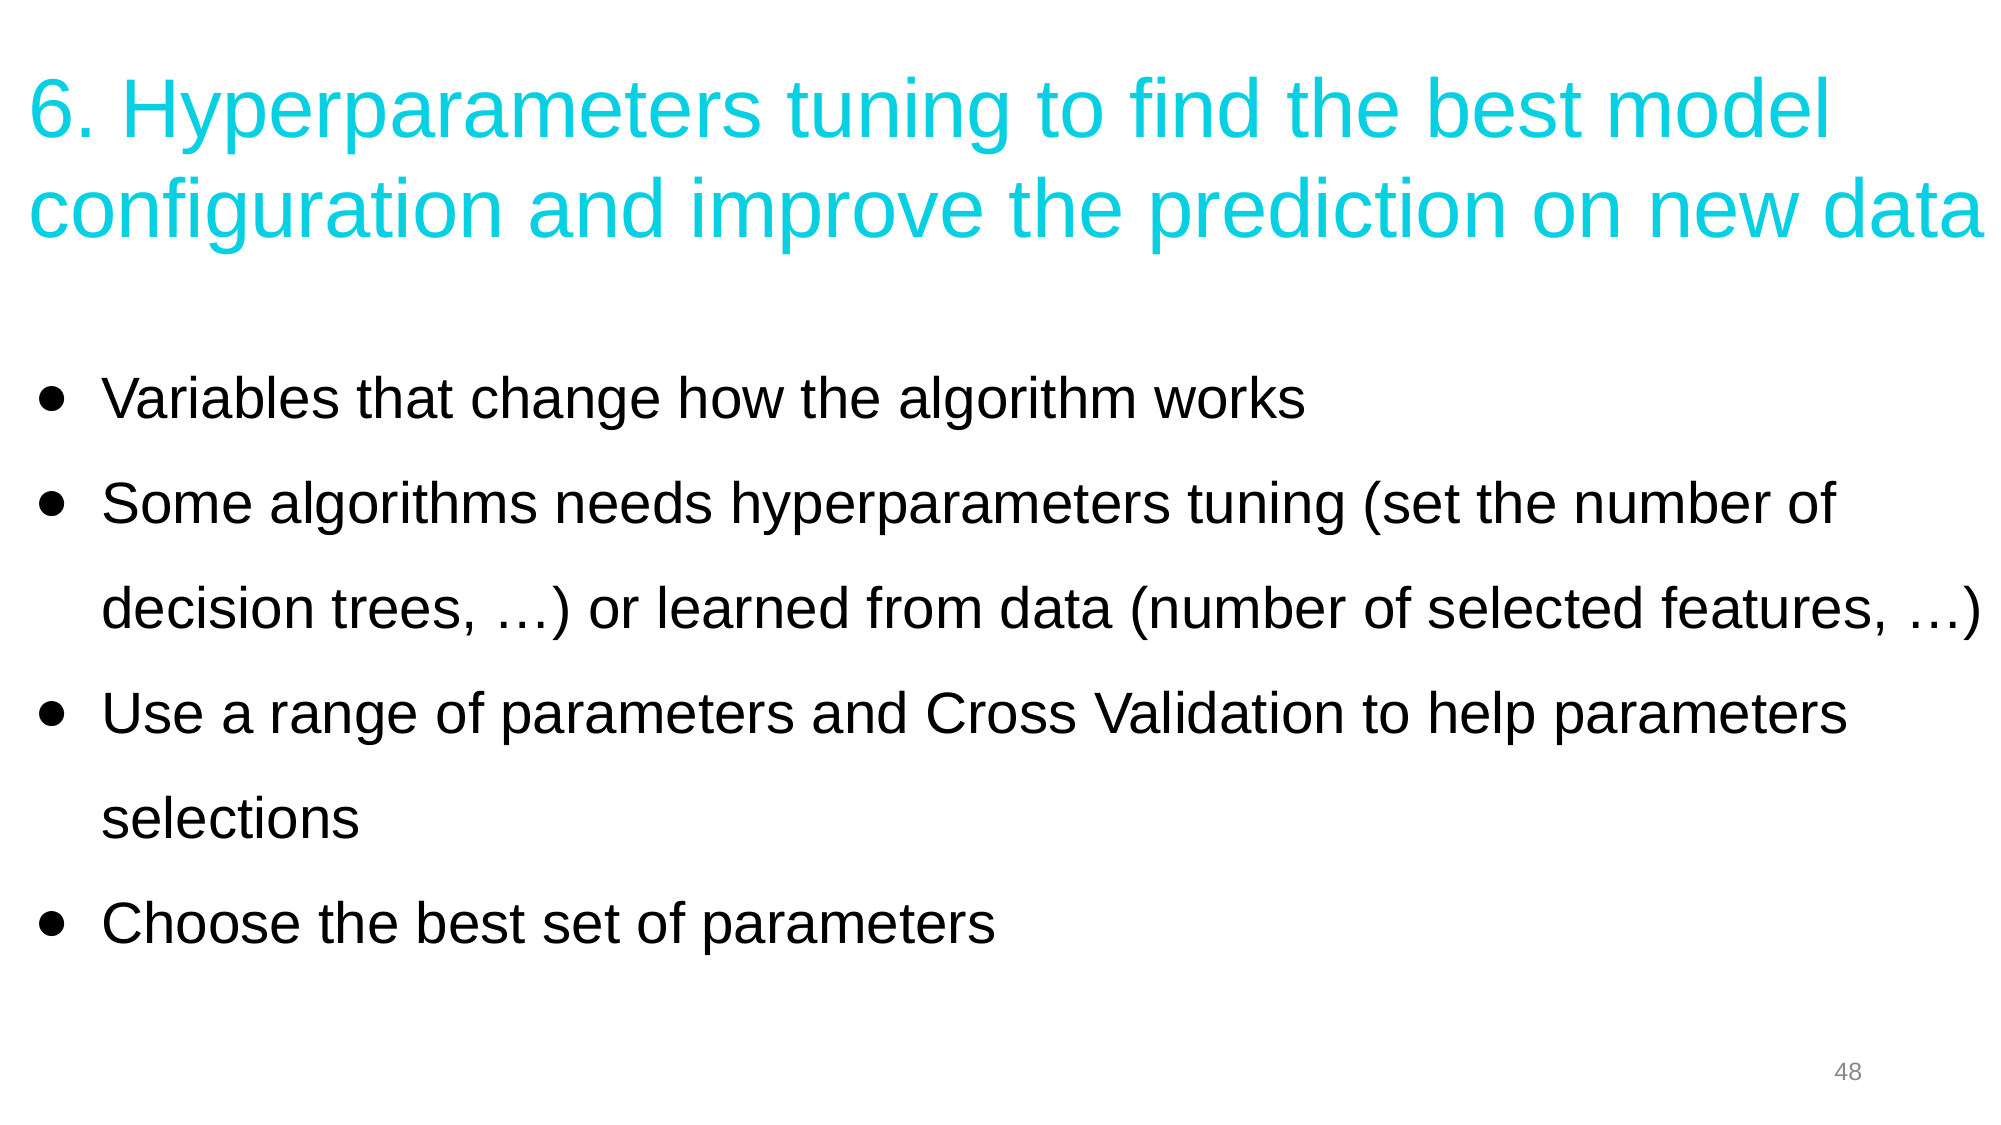

# 6. Hyperparameters tuning to find the best model configuration and improve the prediction on new data

Variables that change how the algorithm works
Some algorithms needs hyperparameters tuning (set the number of decision trees, …) or learned from data (number of selected features, …)
Use a range of parameters and Cross Validation to help parameters selections
Choose the best set of parameters

48